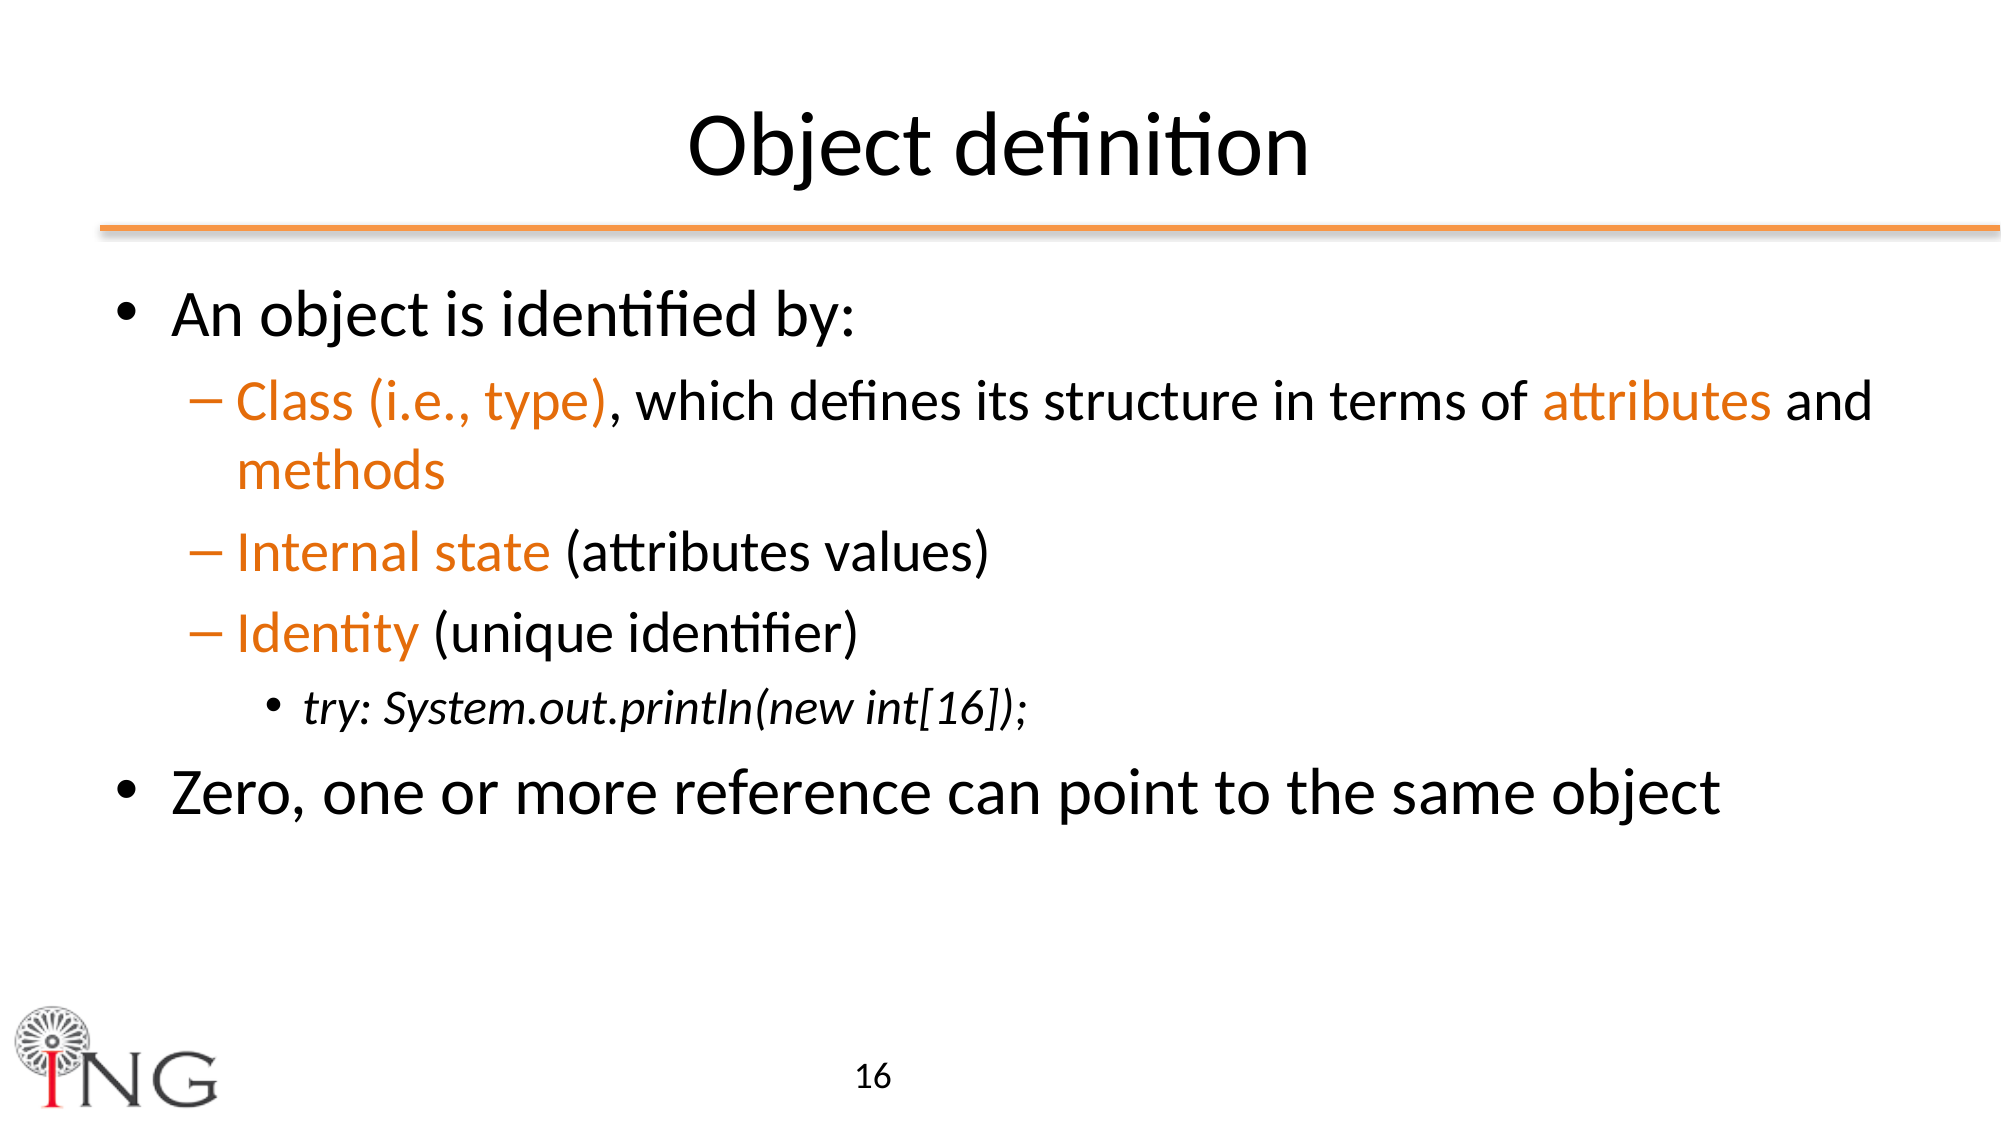

# Object definition
An object is identified by:
Class (i.e., type), which defines its structure in terms of attributes and methods
Internal state (attributes values)
Identity (unique identifier)
try: System.out.println(new int[16]);
Zero, one or more reference can point to the same object

16